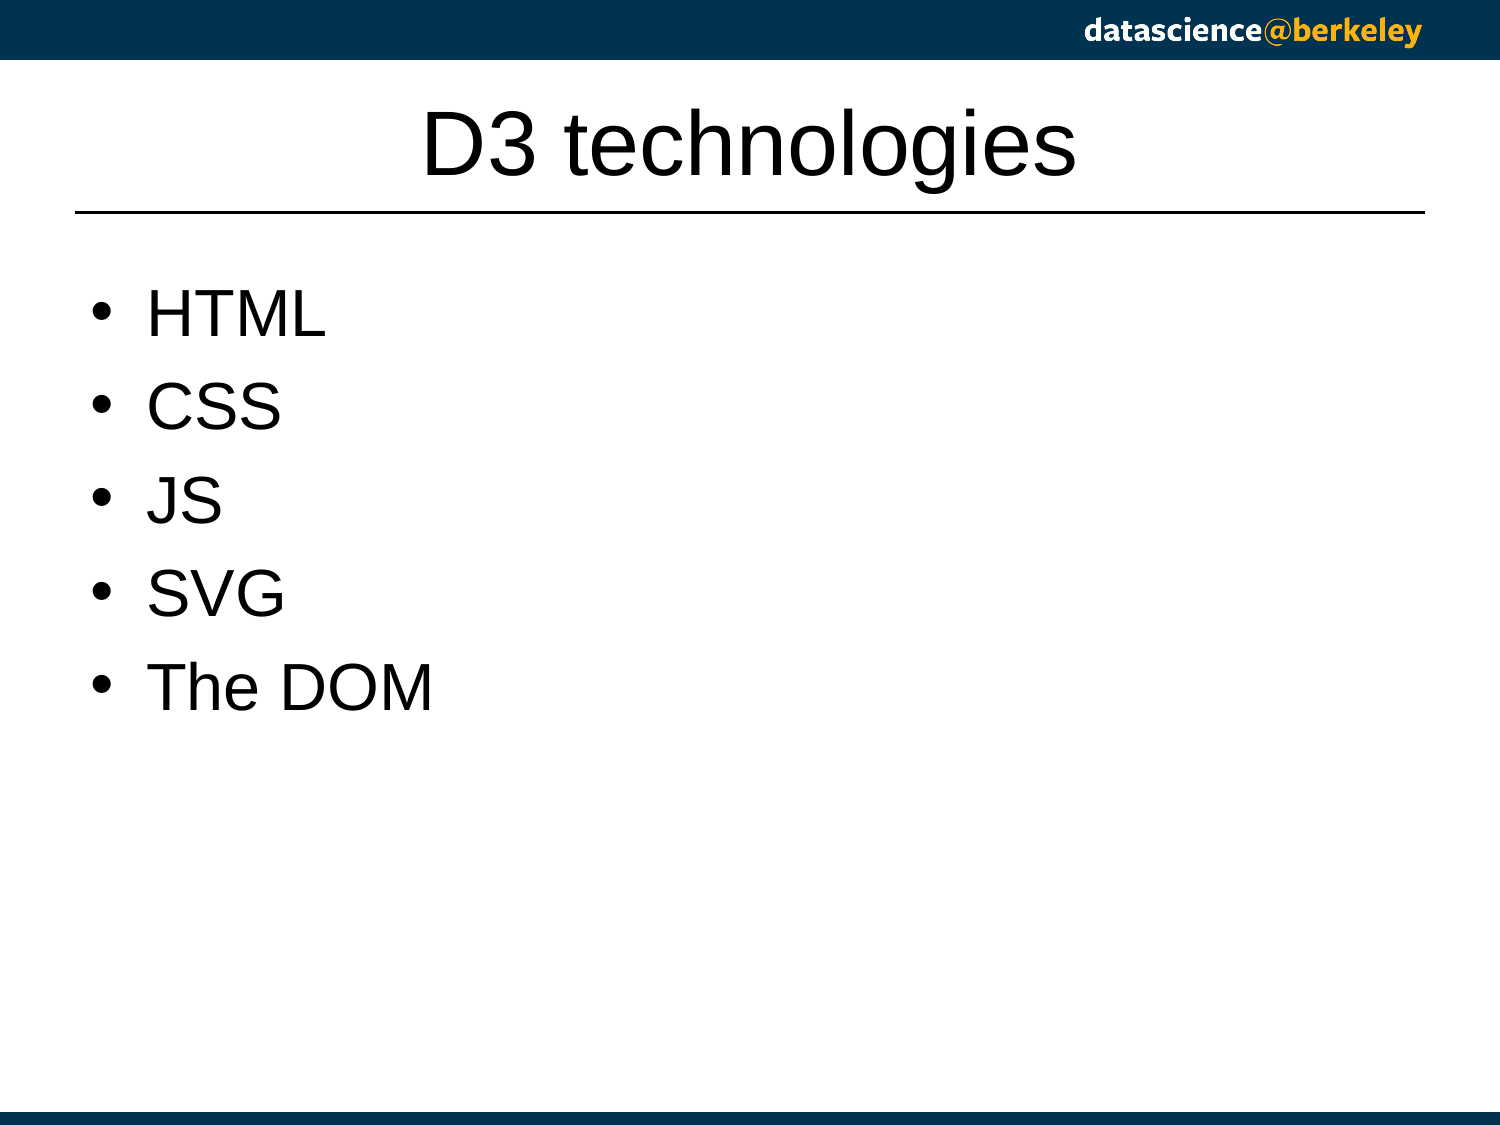

# D3 technologies
HTML
CSS
JS
SVG
The DOM